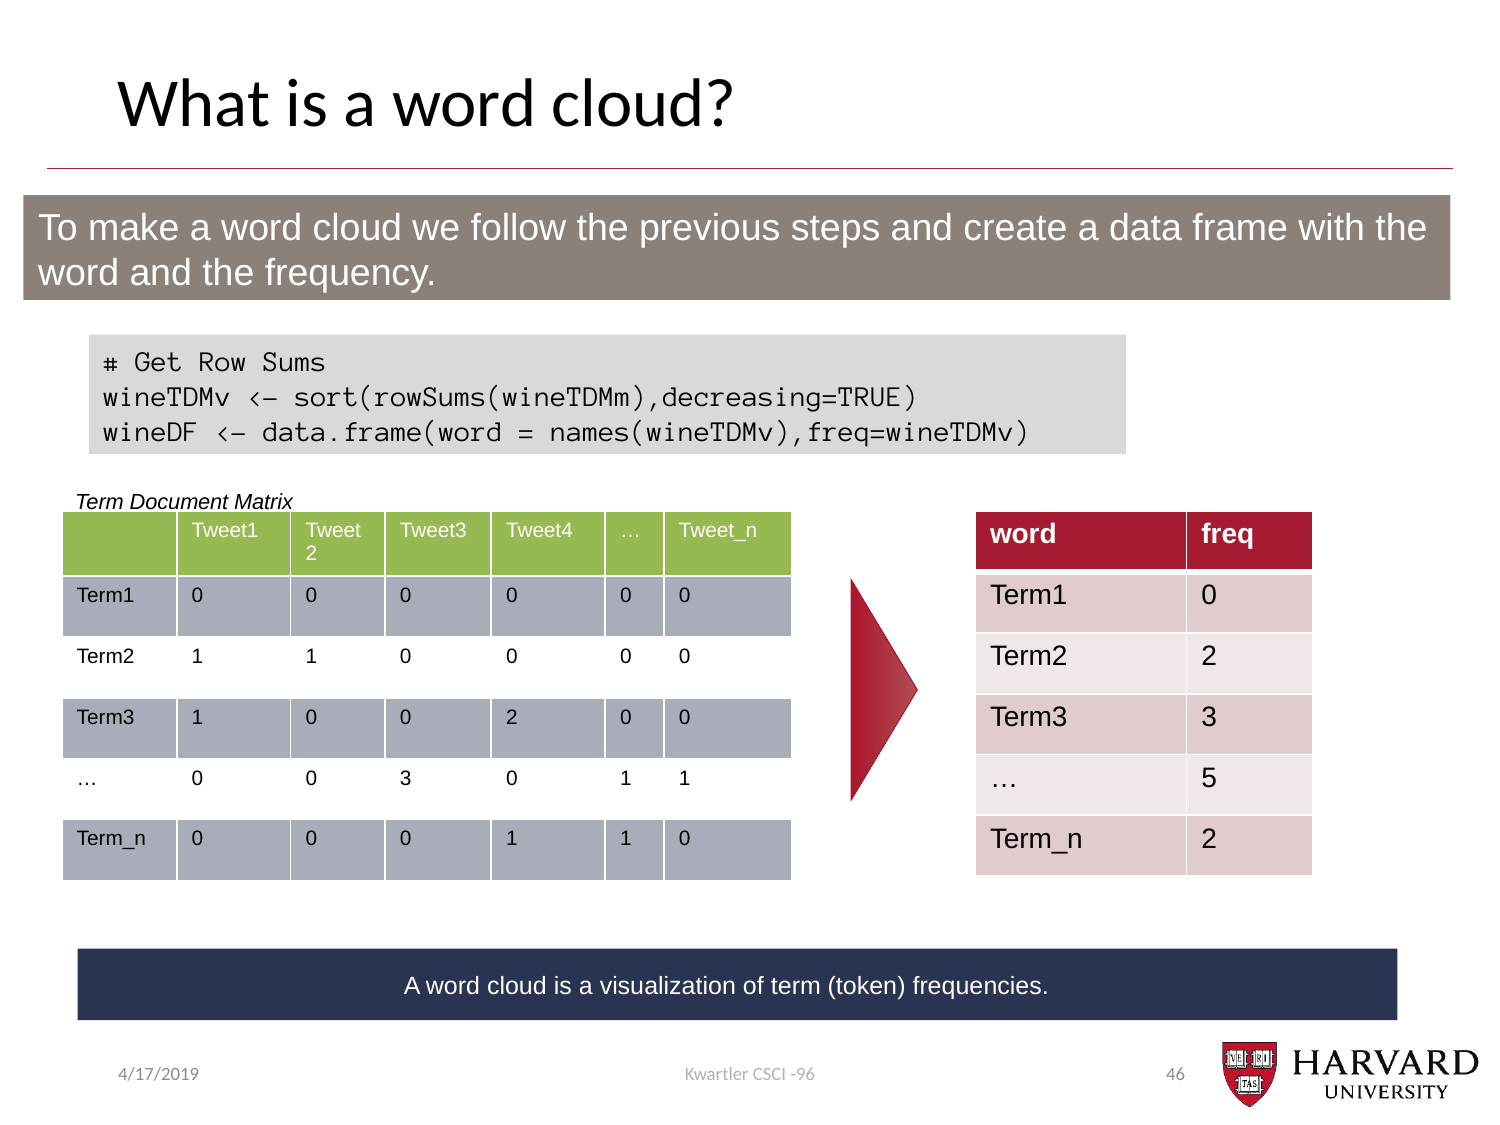

# What is a word cloud?
To make a word cloud we follow the previous steps and create a data frame with the word and the frequency.
# Get Row Sums
wineTDMv <- sort(rowSums(wineTDMm),decreasing=TRUE)
wineDF <- data.frame(word = names(wineTDMv),freq=wineTDMv)
Term Document Matrix
|  | Tweet1 | Tweet2 | Tweet3 | Tweet4 | … | Tweet\_n |
| --- | --- | --- | --- | --- | --- | --- |
| Term1 | 0 | 0 | 0 | 0 | 0 | 0 |
| Term2 | 1 | 1 | 0 | 0 | 0 | 0 |
| Term3 | 1 | 0 | 0 | 2 | 0 | 0 |
| … | 0 | 0 | 3 | 0 | 1 | 1 |
| Term\_n | 0 | 0 | 0 | 1 | 1 | 0 |
| word | freq |
| --- | --- |
| Term1 | 0 |
| Term2 | 2 |
| Term3 | 3 |
| … | 5 |
| Term\_n | 2 |
Setup

A word cloud is a visualization of term (token) frequencies.
4/17/2019
Kwartler CSCI -96
46